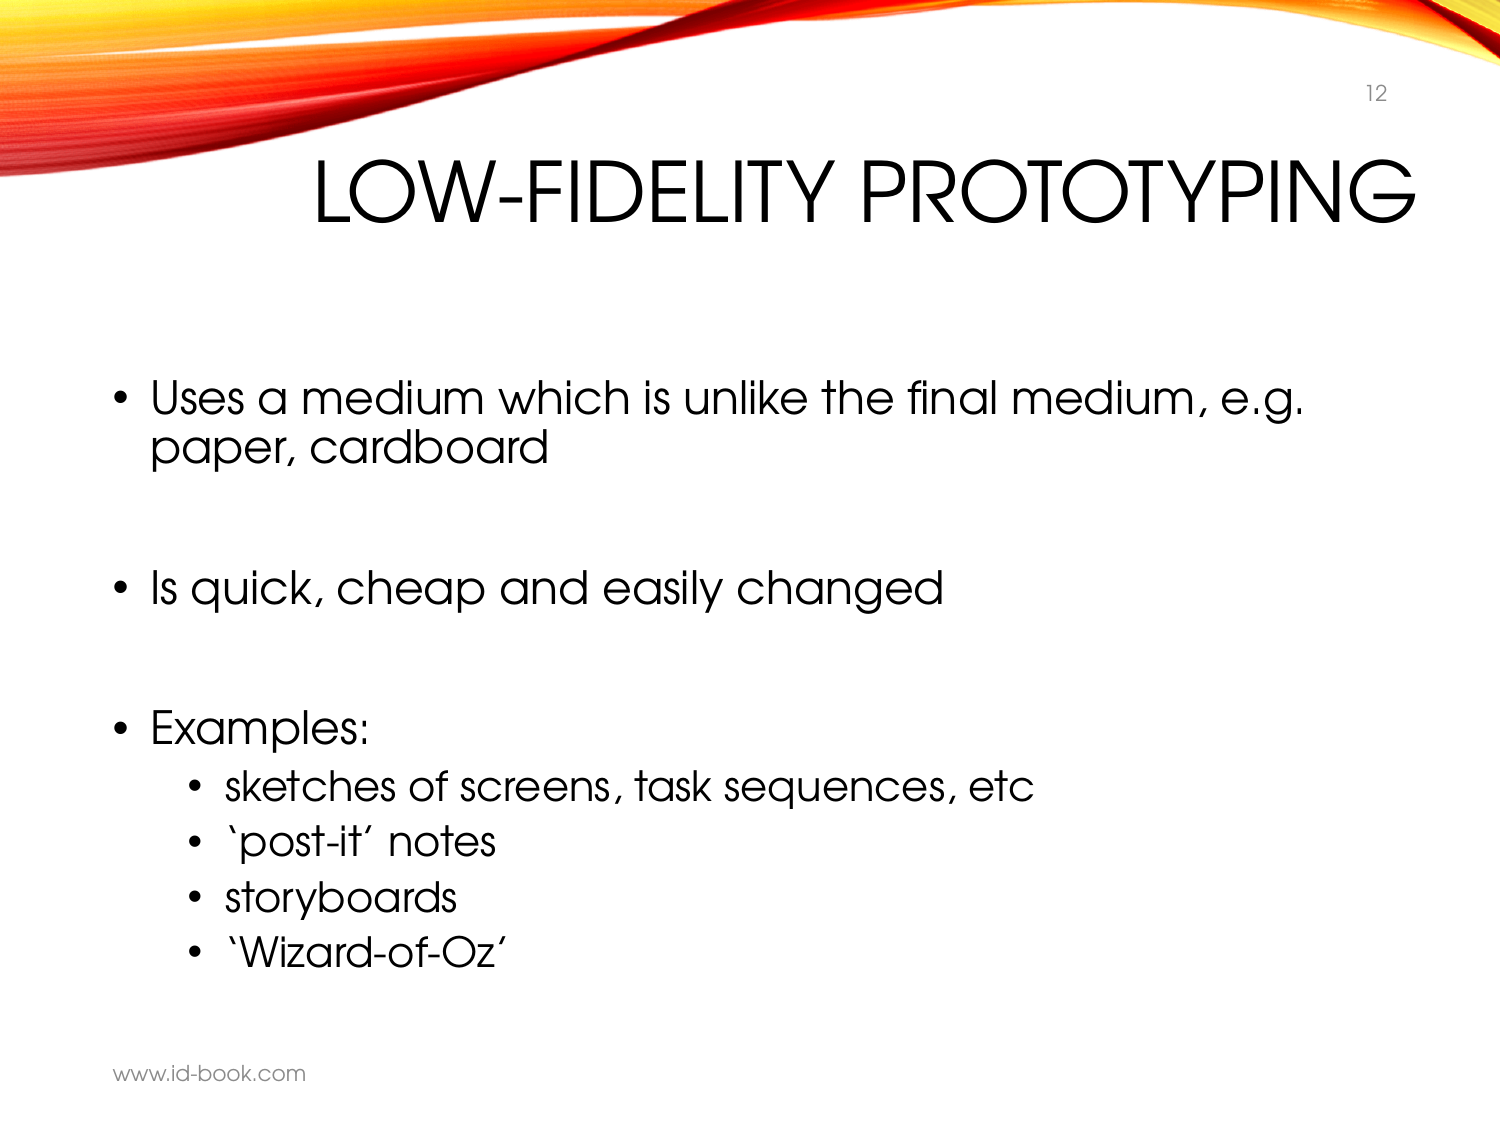

12
# Low-fidelity Prototyping
Uses a medium which is unlike the final medium, e.g. paper, cardboard

Is quick, cheap and easily changed

Examples:
sketches of screens, task sequences, etc
‘post-it’ notes
storyboards
‘Wizard-of-Oz’

www.id-book.com